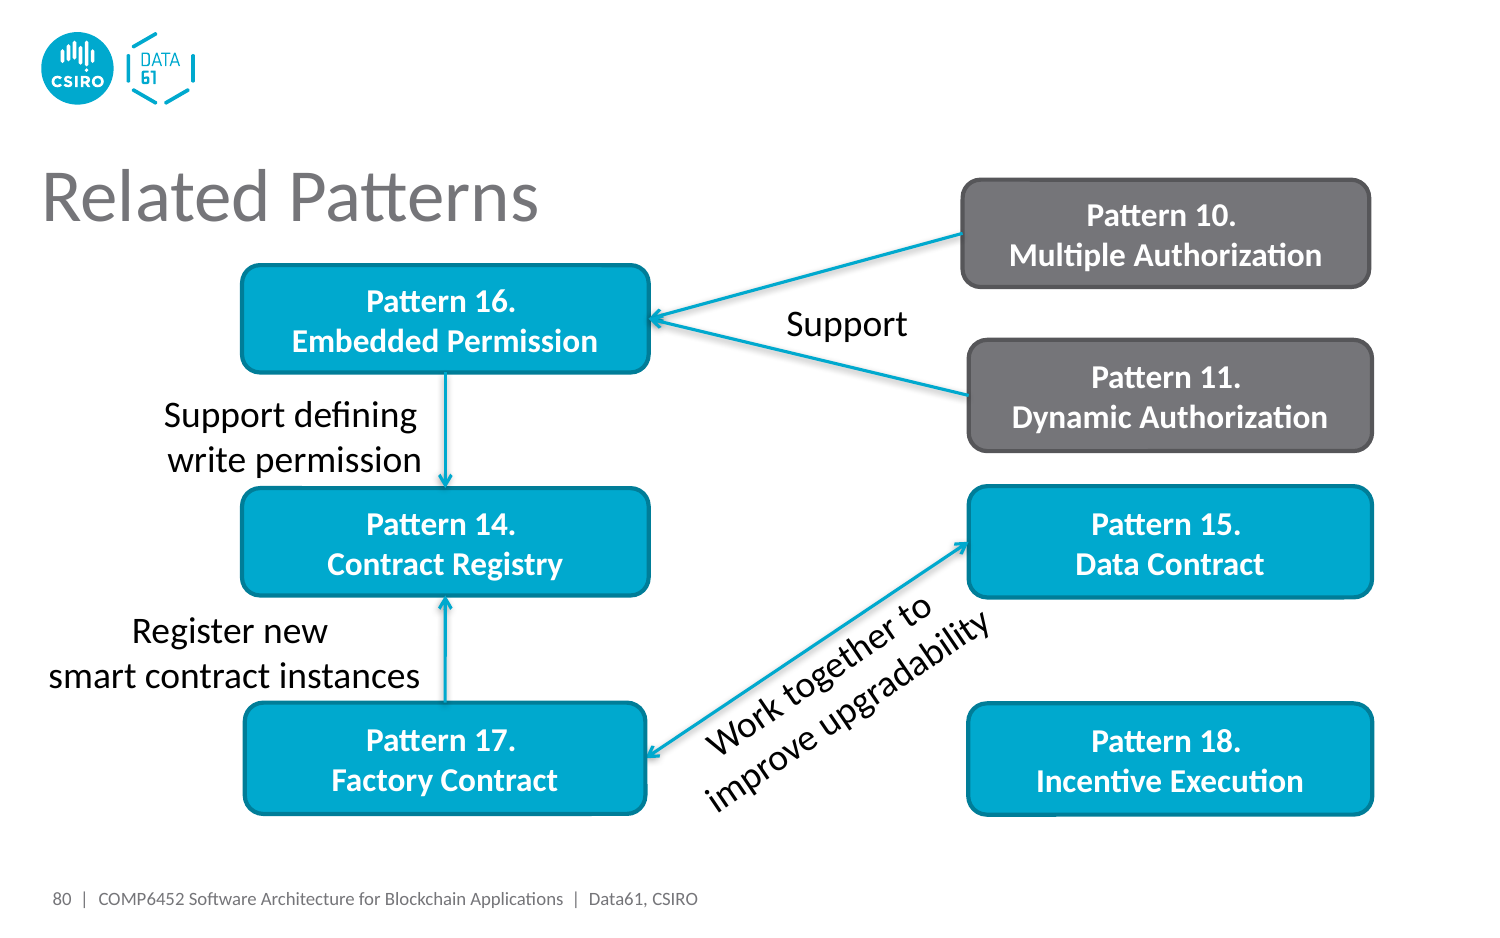

Related Patterns
Pattern 10.
Multiple Authorization
Pattern 16.
Embedded Permission
Support
Pattern 11.
Dynamic Authorization
Support defining
write permission
Pattern 15.
Data Contract
Pattern 14.
Contract Registry
Register new
smart contract instances
Work together to
improve upgradability
Pattern 17.
Factory Contract
Pattern 18.
Incentive Execution

80  |
COMP6452 Software Architecture for Blockchain Applications  |  Data61, CSIRO